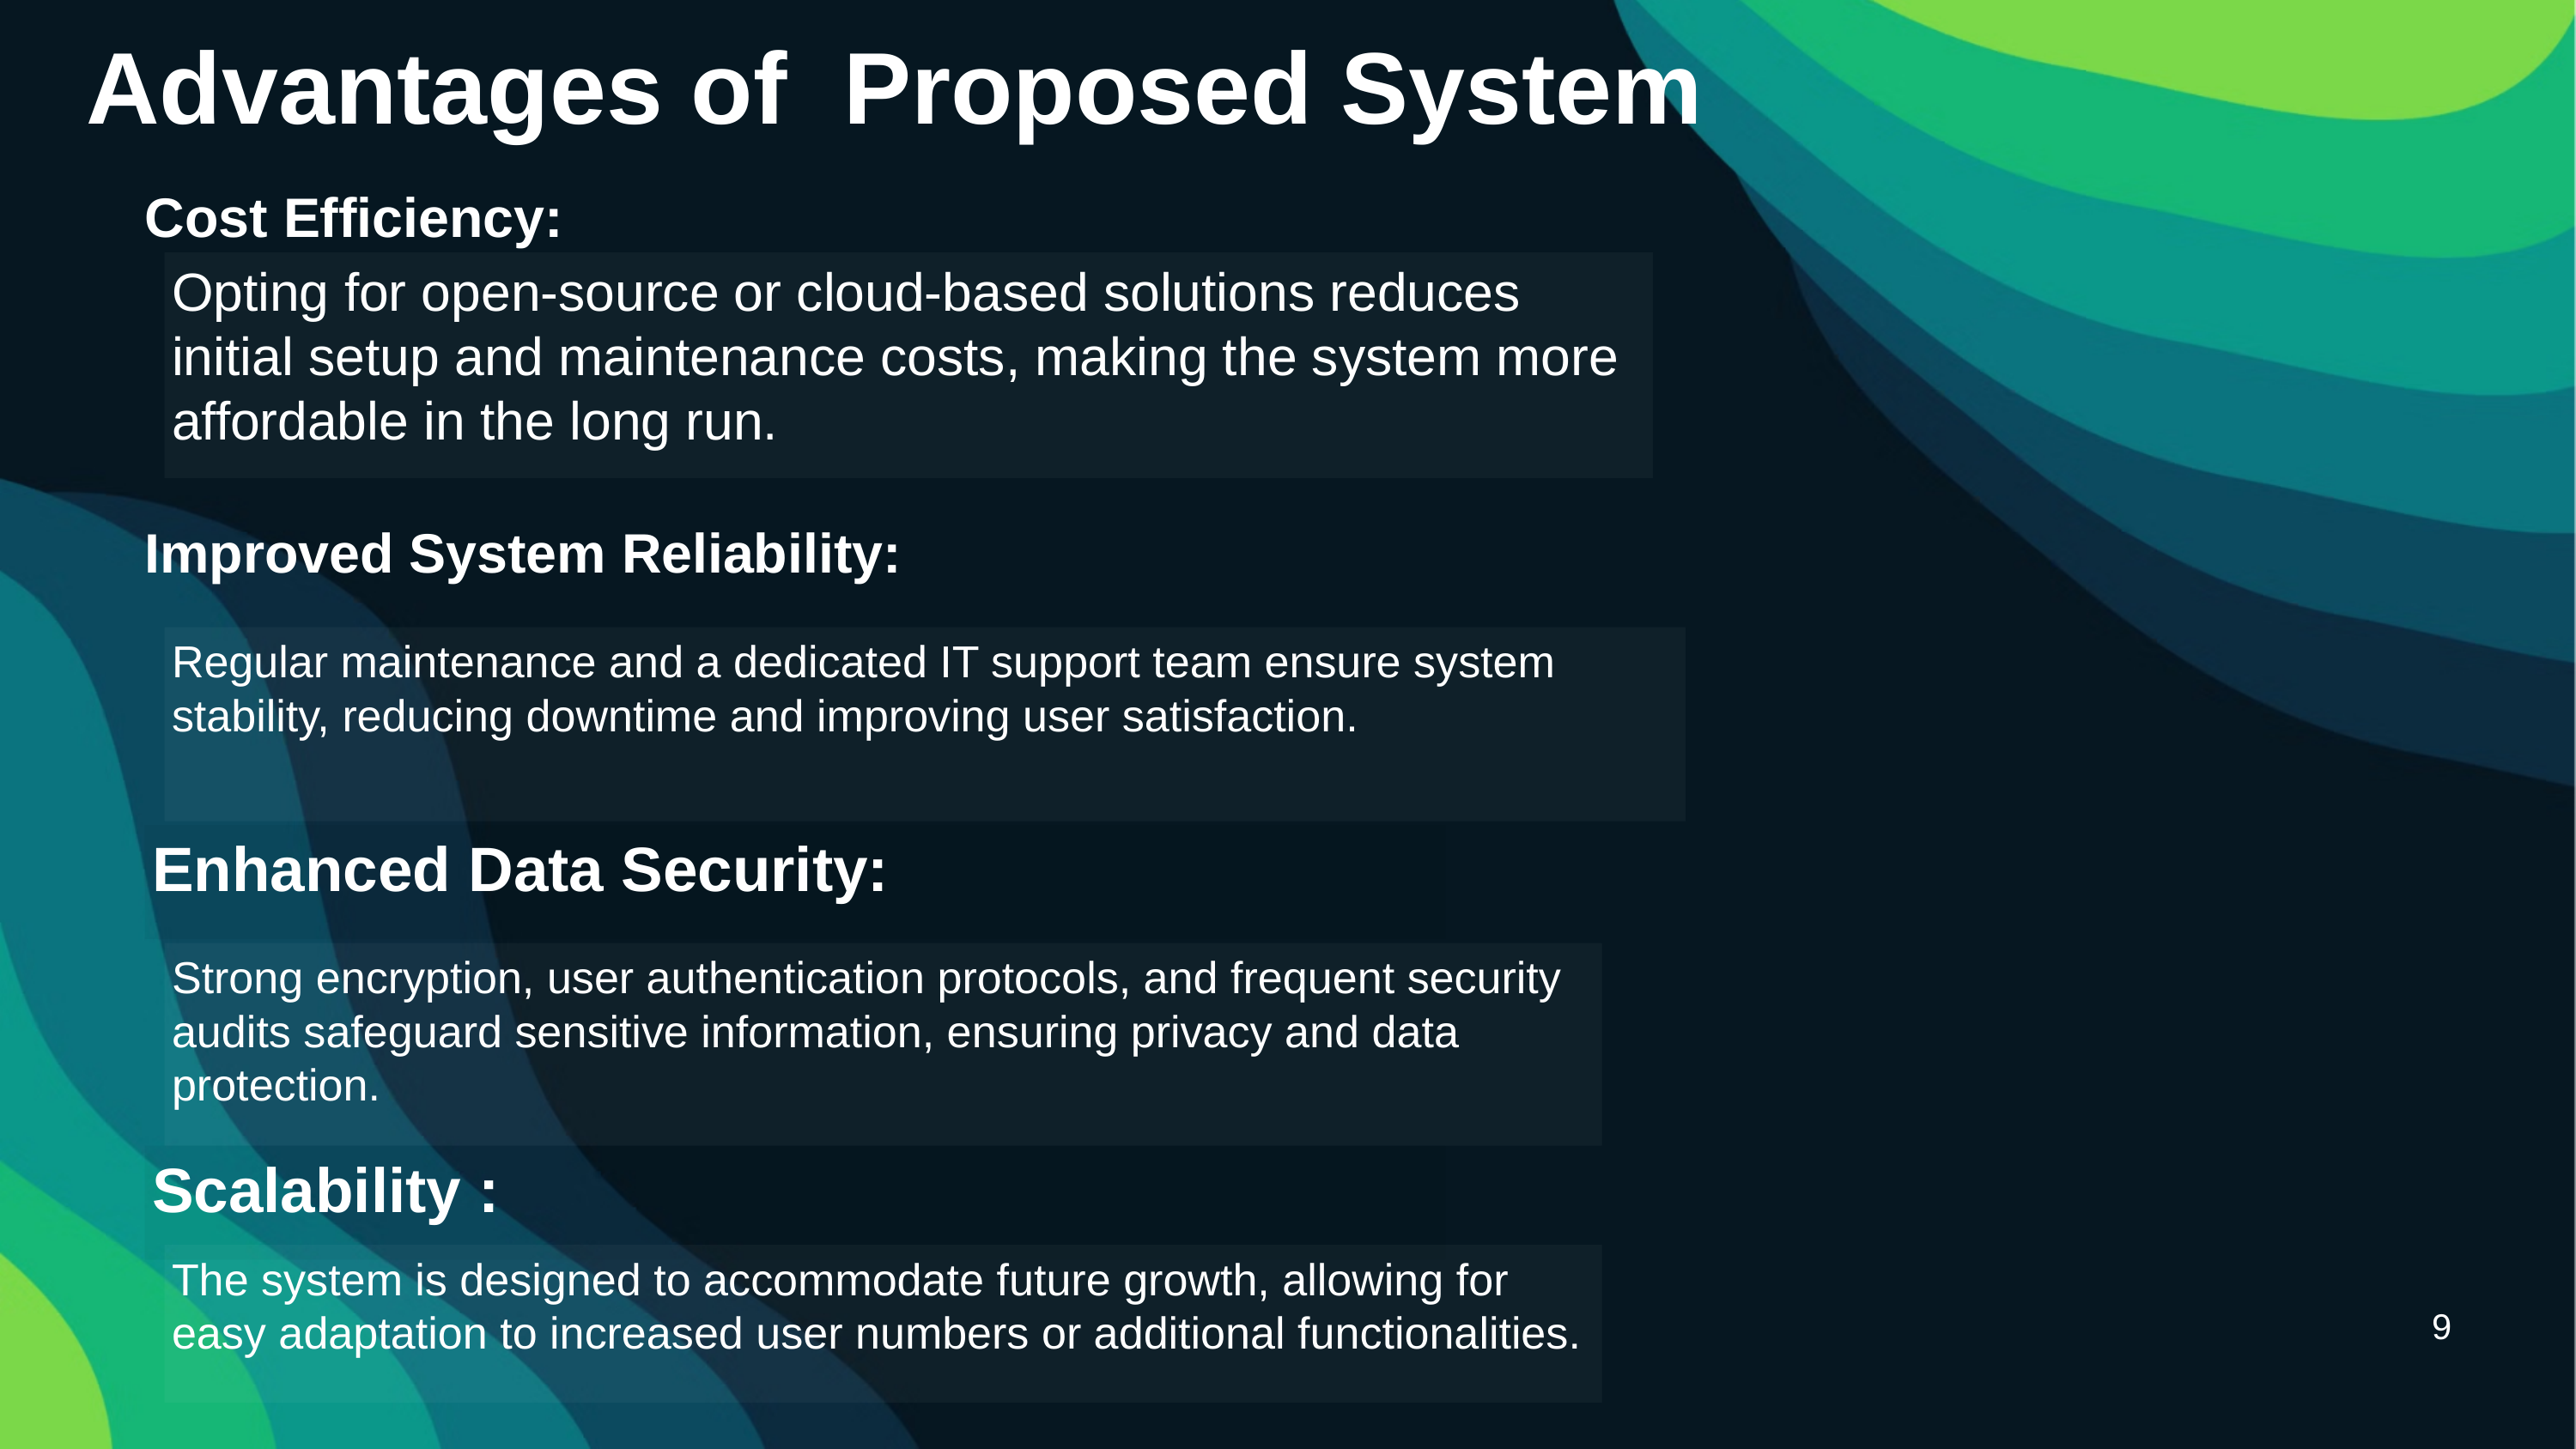

Advantages of  Proposed System
Cost Efficiency:

Opting for open-source or cloud-based solutions reduces initial setup and maintenance costs, making the system more affordable in the long run.
Improved System Reliability:

Regular maintenance and a dedicated IT support team ensure system stability, reducing downtime and improving user satisfaction.

Enhanced Data Security:

Strong encryption, user authentication protocols, and frequent security audits safeguard sensitive information, ensuring privacy and data protection.

Scalability :

The system is designed to accommodate future growth, allowing for easy adaptation to increased user numbers or additional functionalities.
9